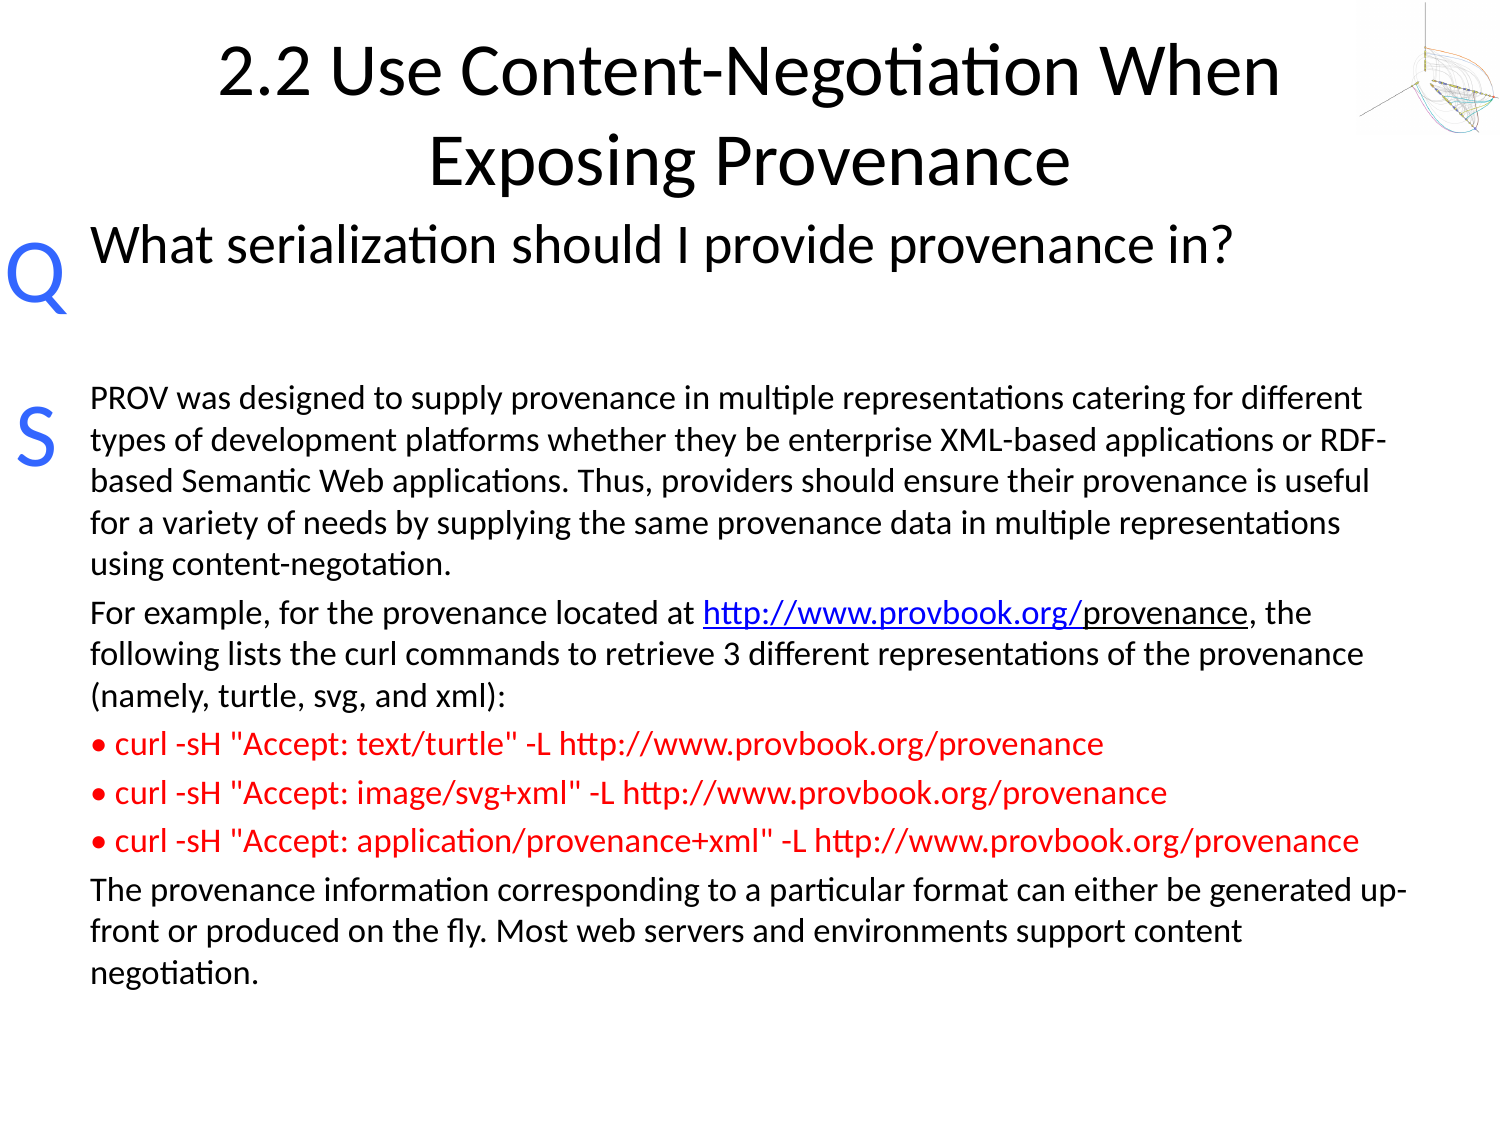

# 2.2 Use Content-Negotiation When Exposing Provenance
What serialization should I provide provenance in?

PROV was designed to supply provenance in multiple representations catering for different types of development platforms whether they be enterprise XML-based applications or RDF-based Semantic Web applications. Thus, providers should ensure their provenance is useful for a variety of needs by supplying the same provenance data in multiple representations using content-negotation.
For example, for the provenance located at http://www.provbook.org/provenance, the following lists the curl commands to retrieve 3 different representations of the provenance (namely, turtle, svg, and xml):
• curl -sH "Accept: text/turtle" -L http://www.provbook.org/provenance
• curl -sH "Accept: image/svg+xml" -L http://www.provbook.org/provenance
• curl -sH "Accept: application/provenance+xml" -L http://www.provbook.org/provenance
The provenance information corresponding to a particular format can either be generated up-front or produced on the fly. Most web servers and environments support content negotiation.